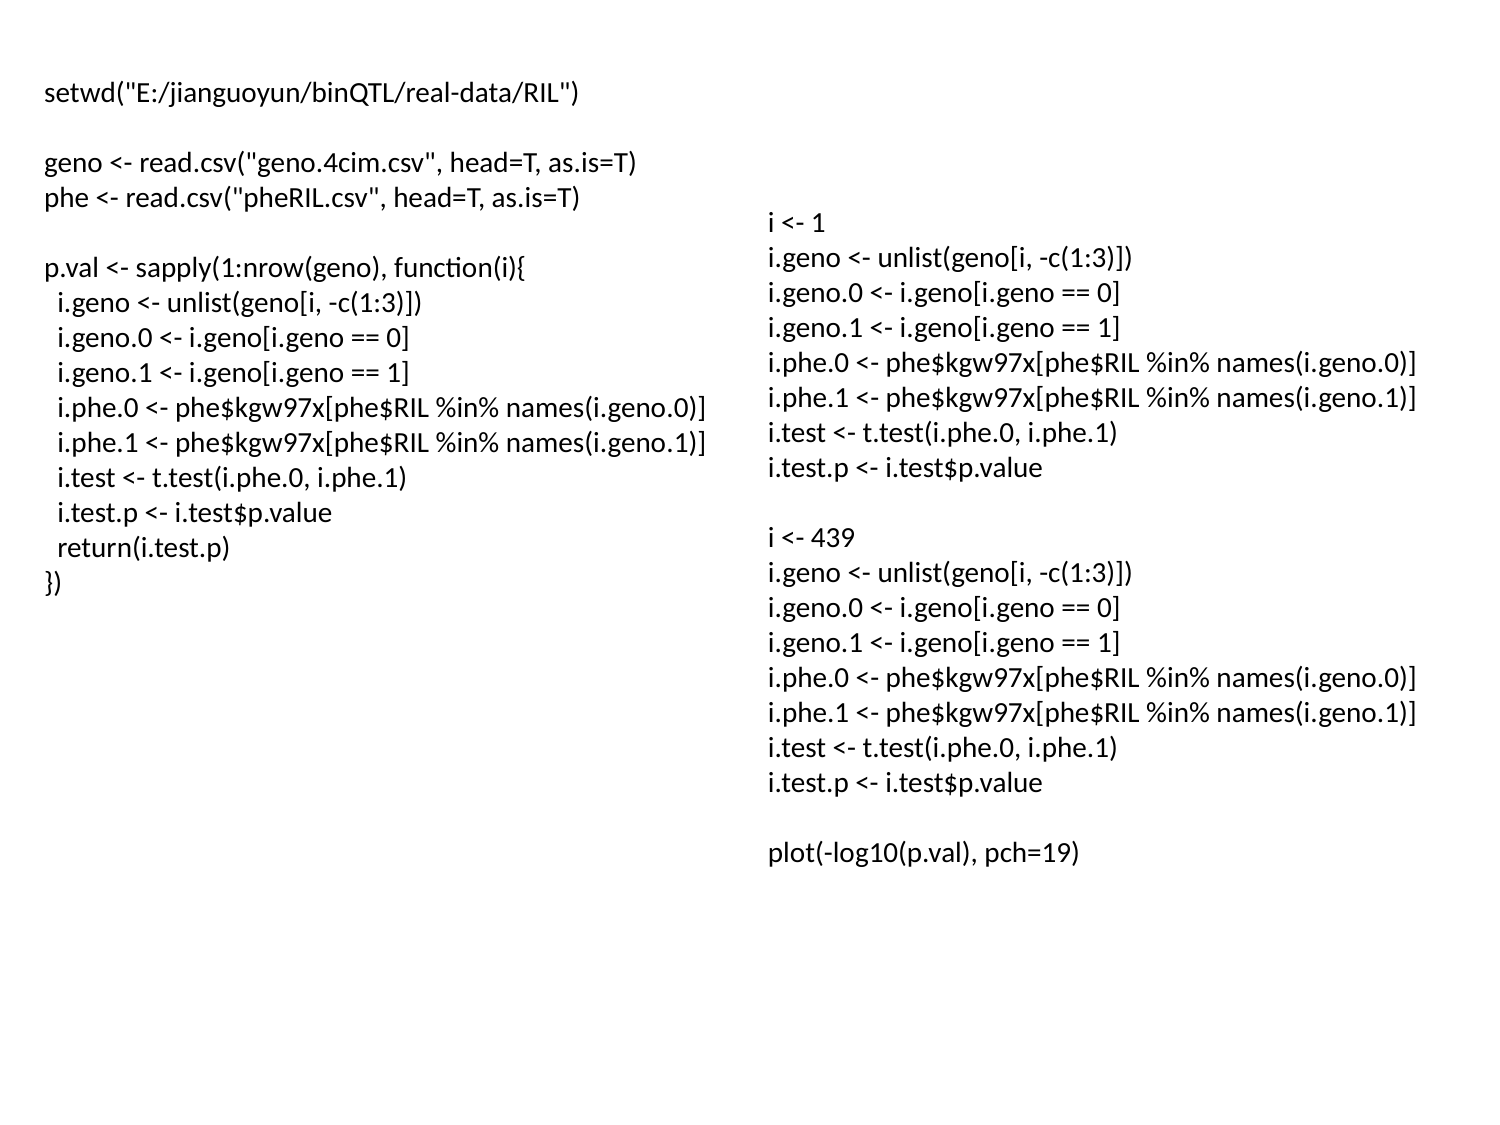

setwd("E:/jianguoyun/binQTL/real-data/RIL")

geno <- read.csv("geno.4cim.csv", head=T, as.is=T)
phe <- read.csv("pheRIL.csv", head=T, as.is=T)

p.val <- sapply(1:nrow(geno), function(i){
  i.geno <- unlist(geno[i, -c(1:3)])
  i.geno.0 <- i.geno[i.geno == 0]
  i.geno.1 <- i.geno[i.geno == 1]
  i.phe.0 <- phe$kgw97x[phe$RIL %in% names(i.geno.0)]
  i.phe.1 <- phe$kgw97x[phe$RIL %in% names(i.geno.1)]
  i.test <- t.test(i.phe.0, i.phe.1)
  i.test.p <- i.test$p.value
  return(i.test.p)
})

i <- 1
i.geno <- unlist(geno[i, -c(1:3)])
i.geno.0 <- i.geno[i.geno == 0]
i.geno.1 <- i.geno[i.geno == 1]
i.phe.0 <- phe$kgw97x[phe$RIL %in% names(i.geno.0)]
i.phe.1 <- phe$kgw97x[phe$RIL %in% names(i.geno.1)]
i.test <- t.test(i.phe.0, i.phe.1)
i.test.p <- i.test$p.value

i <- 439
i.geno <- unlist(geno[i, -c(1:3)])
i.geno.0 <- i.geno[i.geno == 0]
i.geno.1 <- i.geno[i.geno == 1]
i.phe.0 <- phe$kgw97x[phe$RIL %in% names(i.geno.0)]
i.phe.1 <- phe$kgw97x[phe$RIL %in% names(i.geno.1)]
i.test <- t.test(i.phe.0, i.phe.1)
i.test.p <- i.test$p.value

plot(-log10(p.val), pch=19)